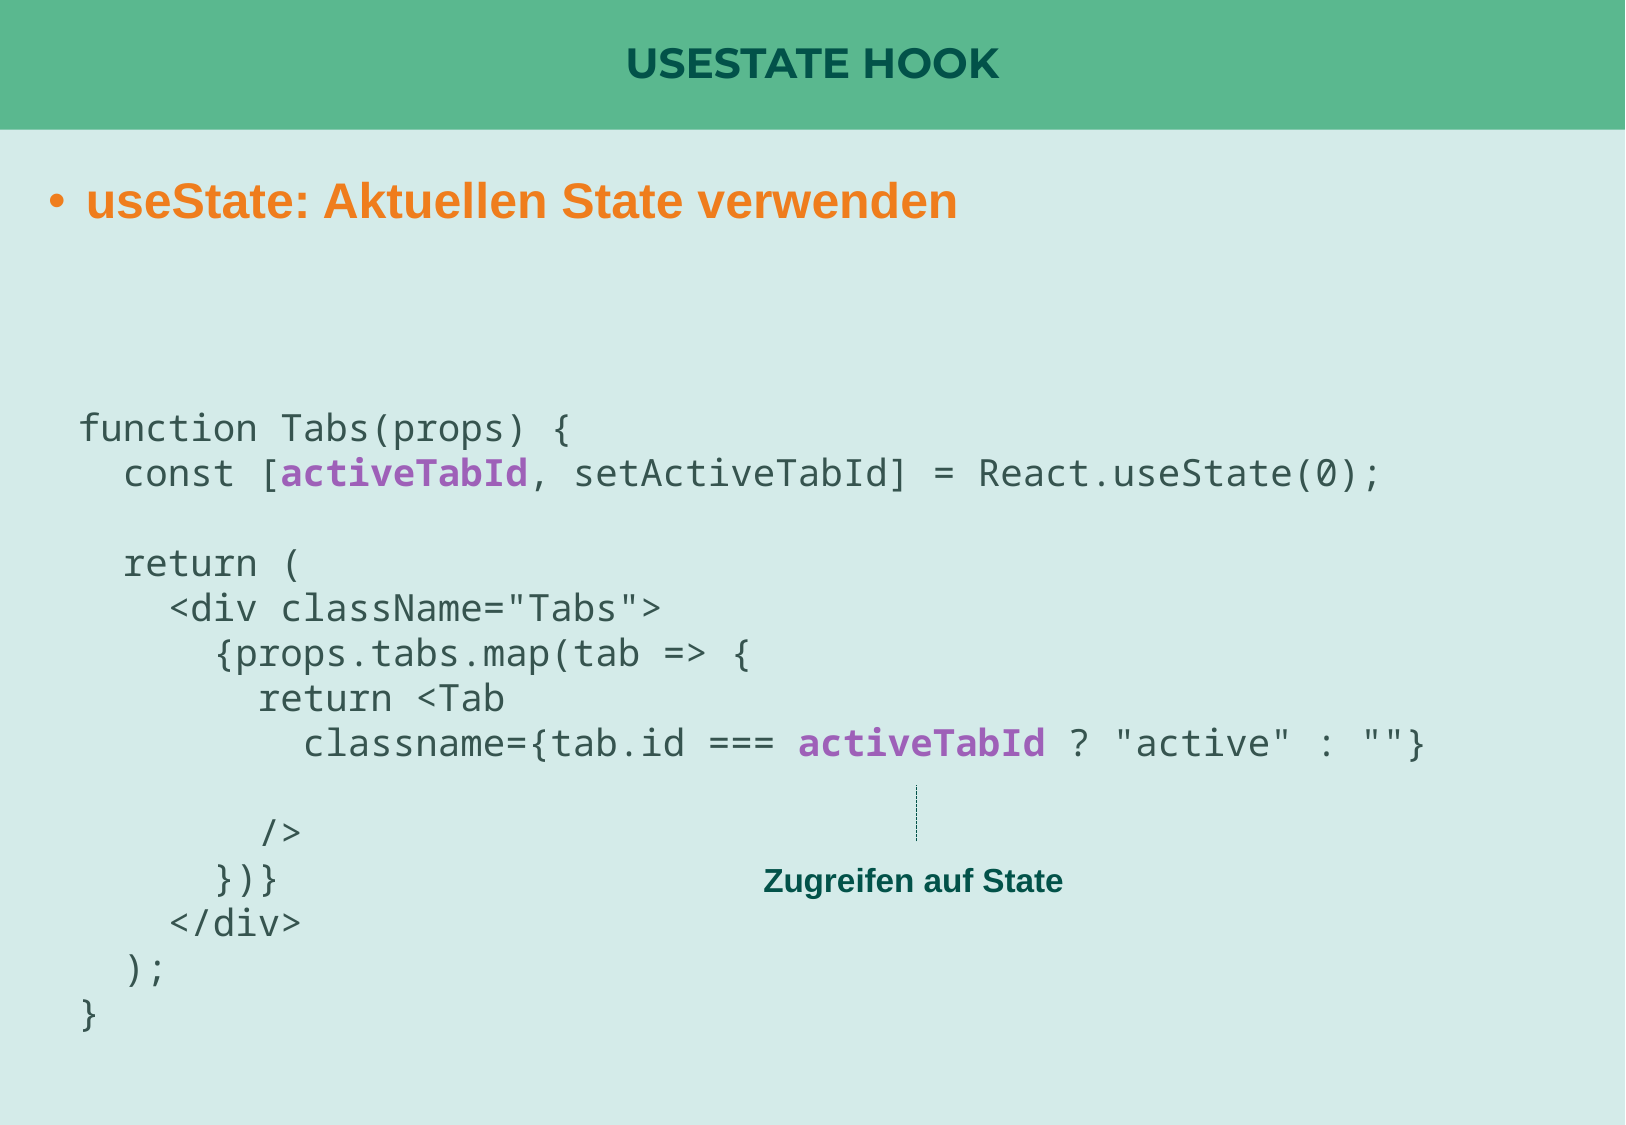

# useState Hook
useState: Aktuellen State verwenden
function Tabs(props) {
  const [activeTabId, setActiveTabId] = React.useState(0);

  return (
    <div className="Tabs">
      {props.tabs.map(tab => {
        return <Tab
          classname={tab.id === activeTabId ? "active" : ""}

        />
      })}
    </div>
  );
}

Beispiel: ChatPage oder Tabs

Beispiel: UserStatsPage für fetch ?
Zugreifen auf State